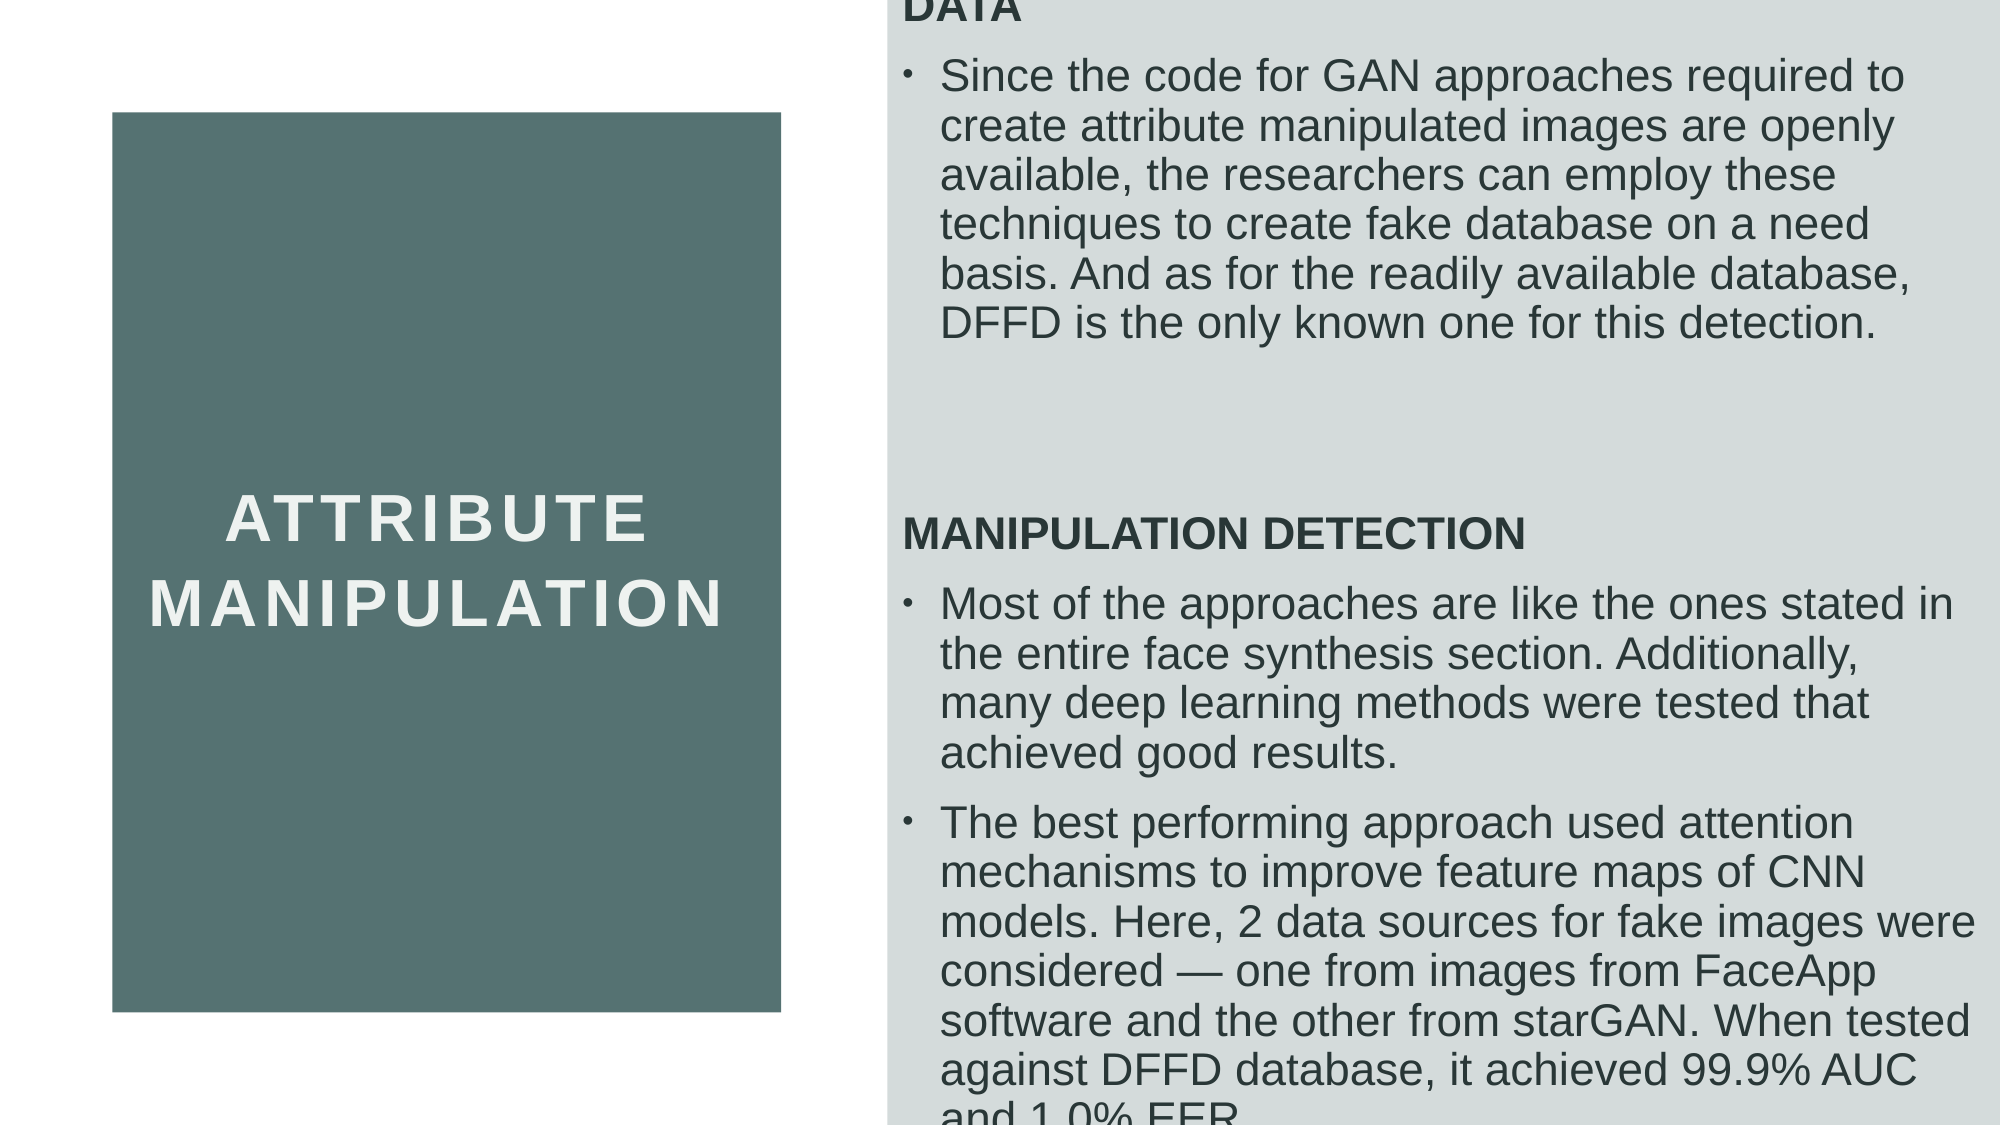

DATA
Since the code for GAN approaches required to create attribute manipulated images are openly available, the researchers can employ these techniques to create fake database on a need basis. And as for the readily available database, DFFD is the only known one for this detection.

MANIPULATION DETECTION
Most of the approaches are like the ones stated in the entire face synthesis section. Additionally, many deep learning methods were tested that achieved good results.
The best performing approach used attention mechanisms to improve feature maps of CNN models. Here, 2 data sources for fake images were considered — one from images from FaceApp software and the other from starGAN. When tested against DFFD database, it achieved 99.9% AUC and 1.0% EER.
Attribute
Manipulation